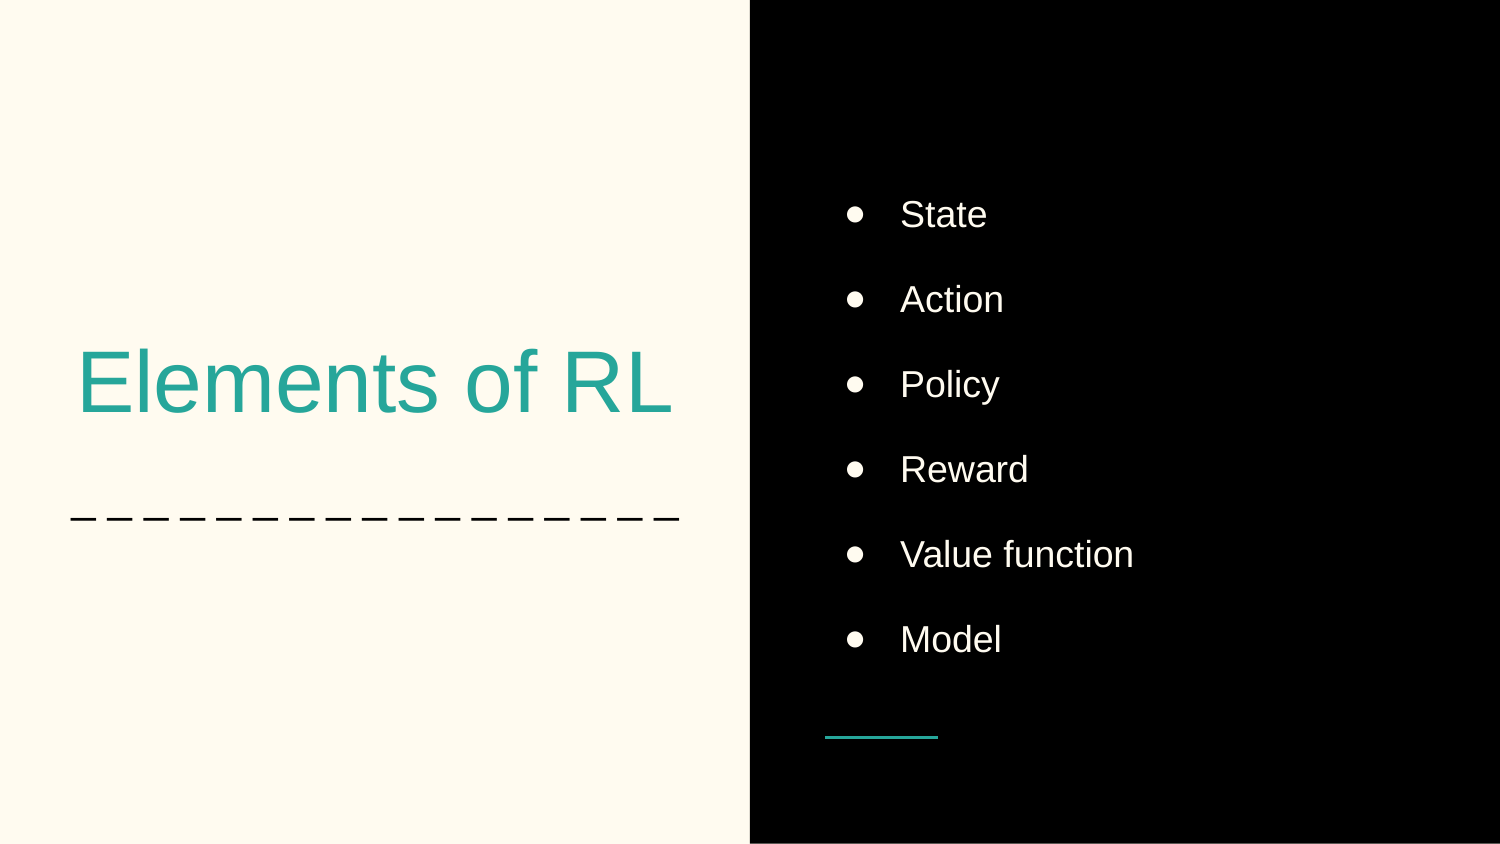

State
Action
Policy
Reward
Value function
Model
# Elements of RL
_ _ _ _ _ _ _ _ _ _ _ _ _ _ _ _ _